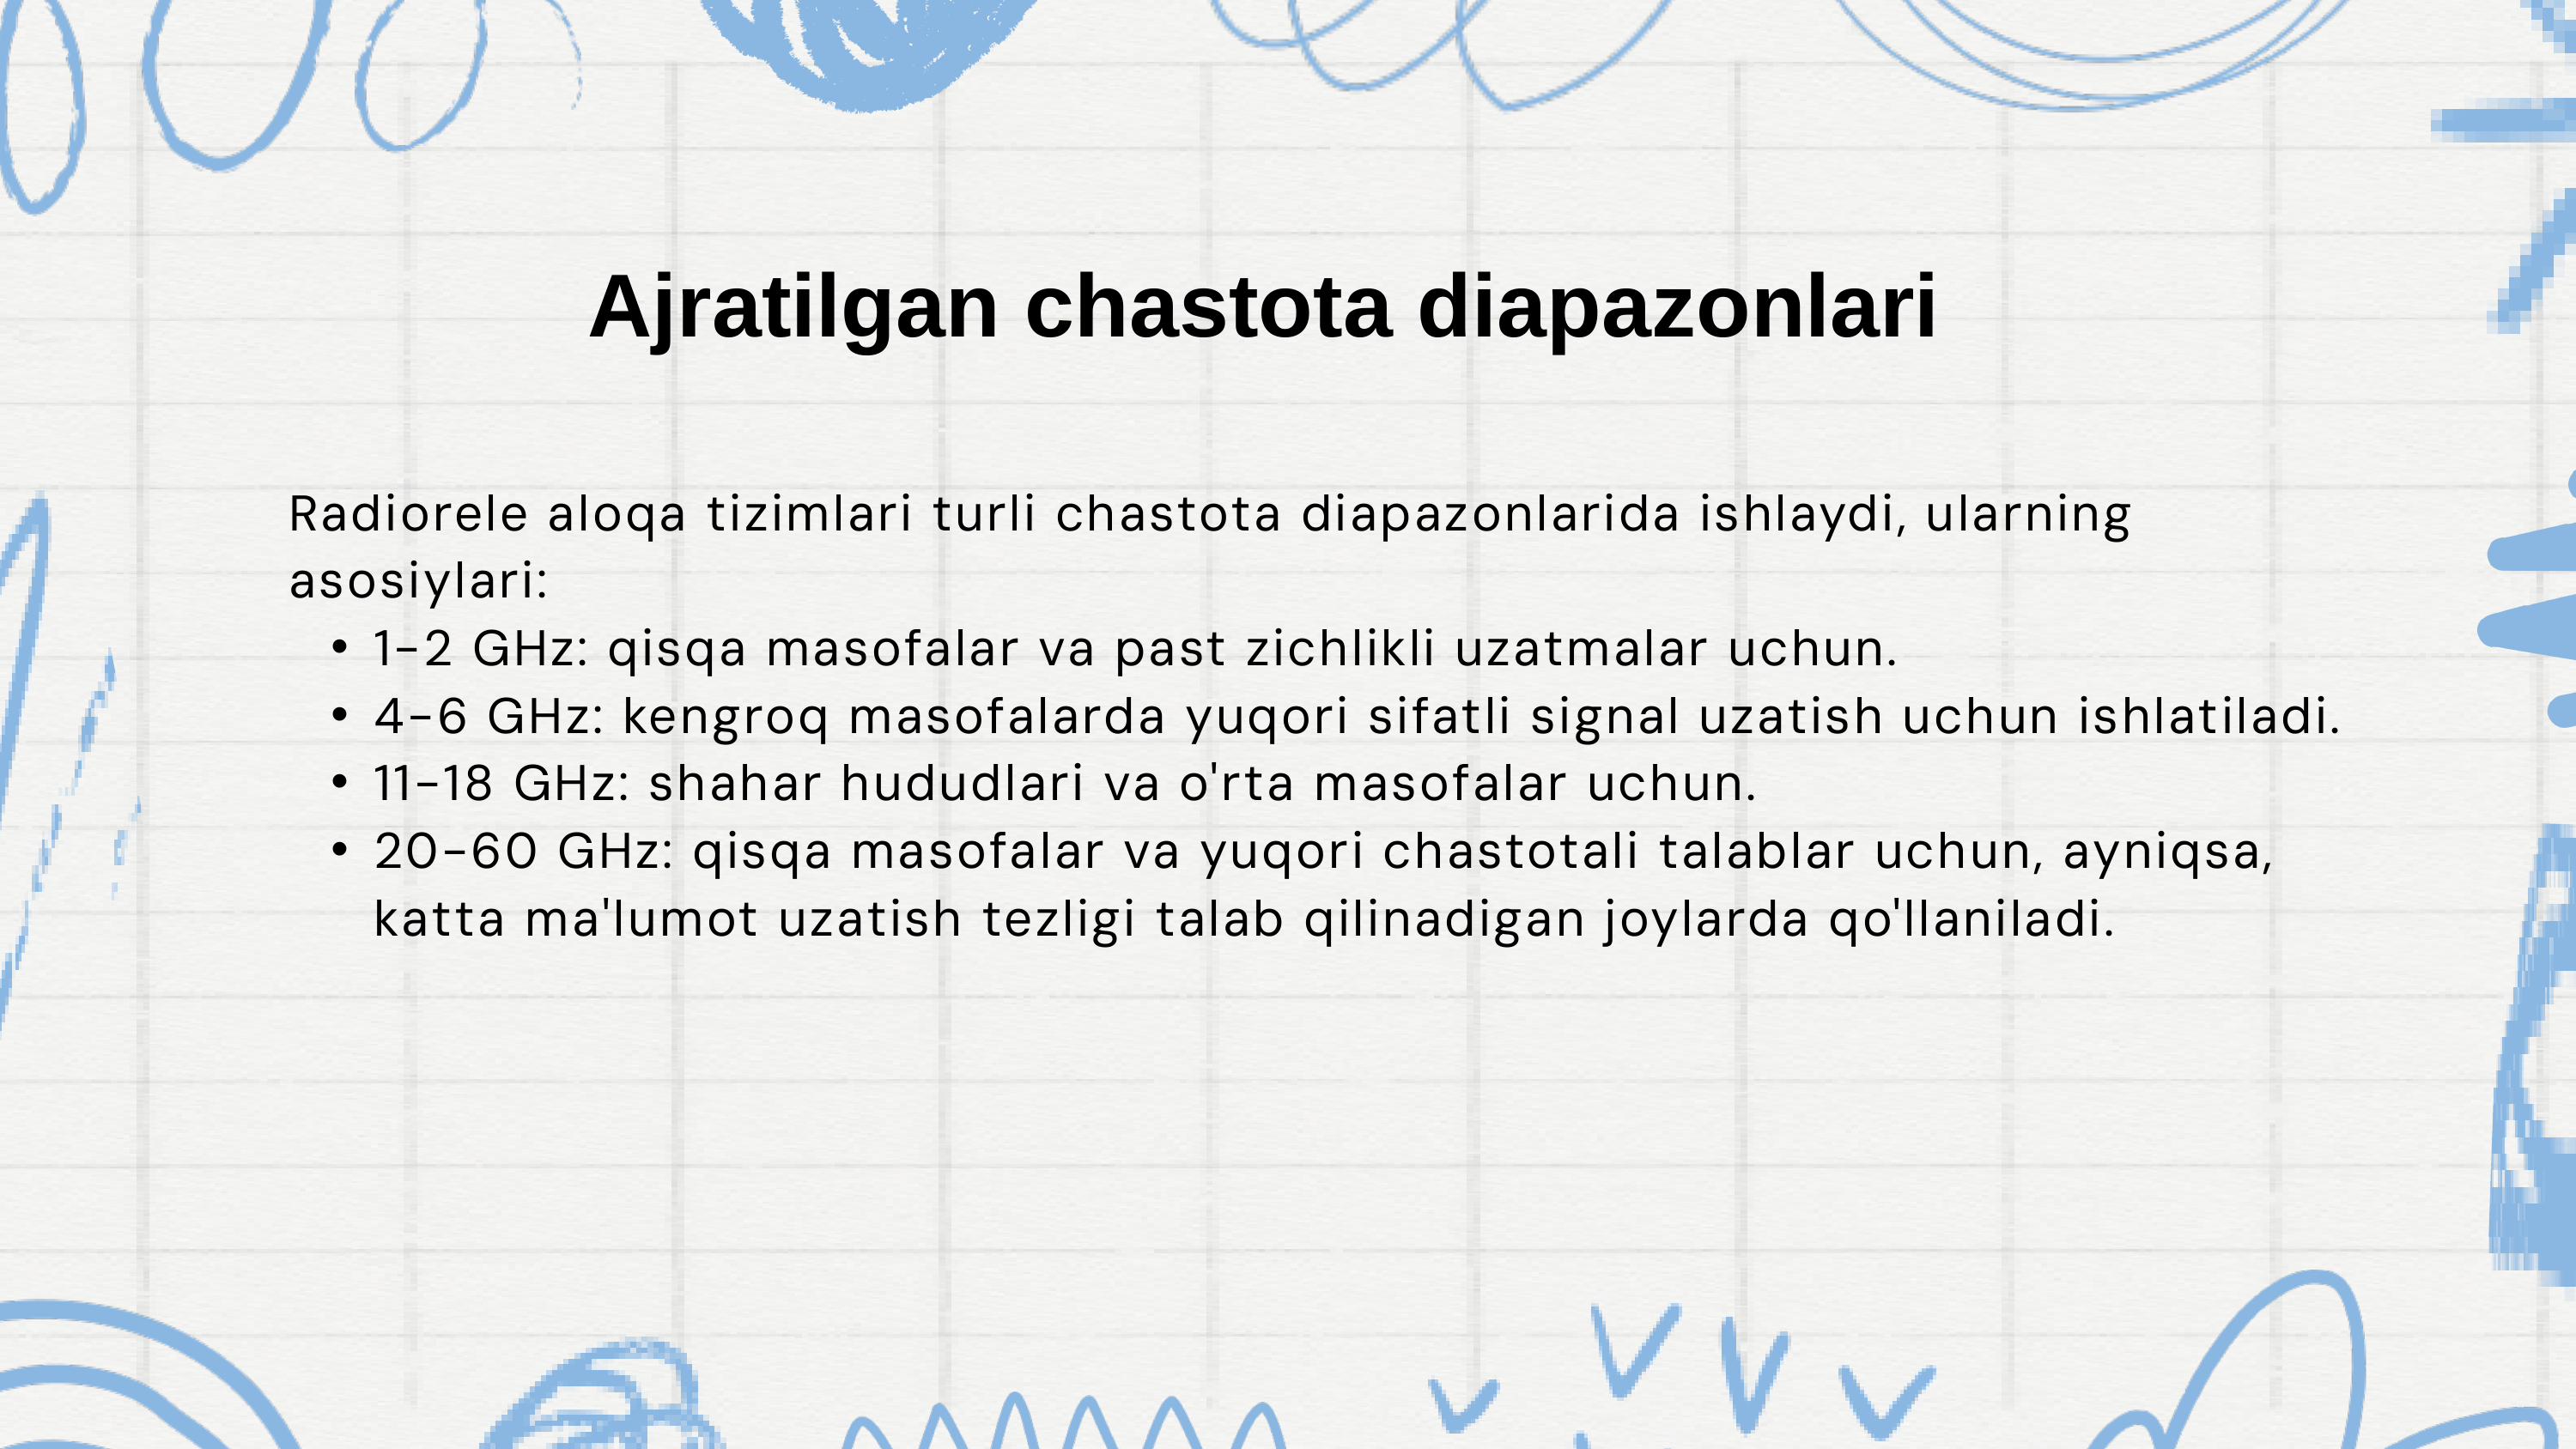

Ajratilgan chastota diapazonlari

Radiorele aloqa tizimlari turli chastota diapazonlarida ishlaydi, ularning asosiylari:
1-2 GHz: qisqa masofalar va past zichlikli uzatmalar uchun.
4-6 GHz: kengroq masofalarda yuqori sifatli signal uzatish uchun ishlatiladi.
11-18 GHz: shahar hududlari va o'rta masofalar uchun.
20-60 GHz: qisqa masofalar va yuqori chastotali talablar uchun, ayniqsa, katta ma'lumot uzatish tezligi talab qilinadigan joylarda qo'llaniladi.